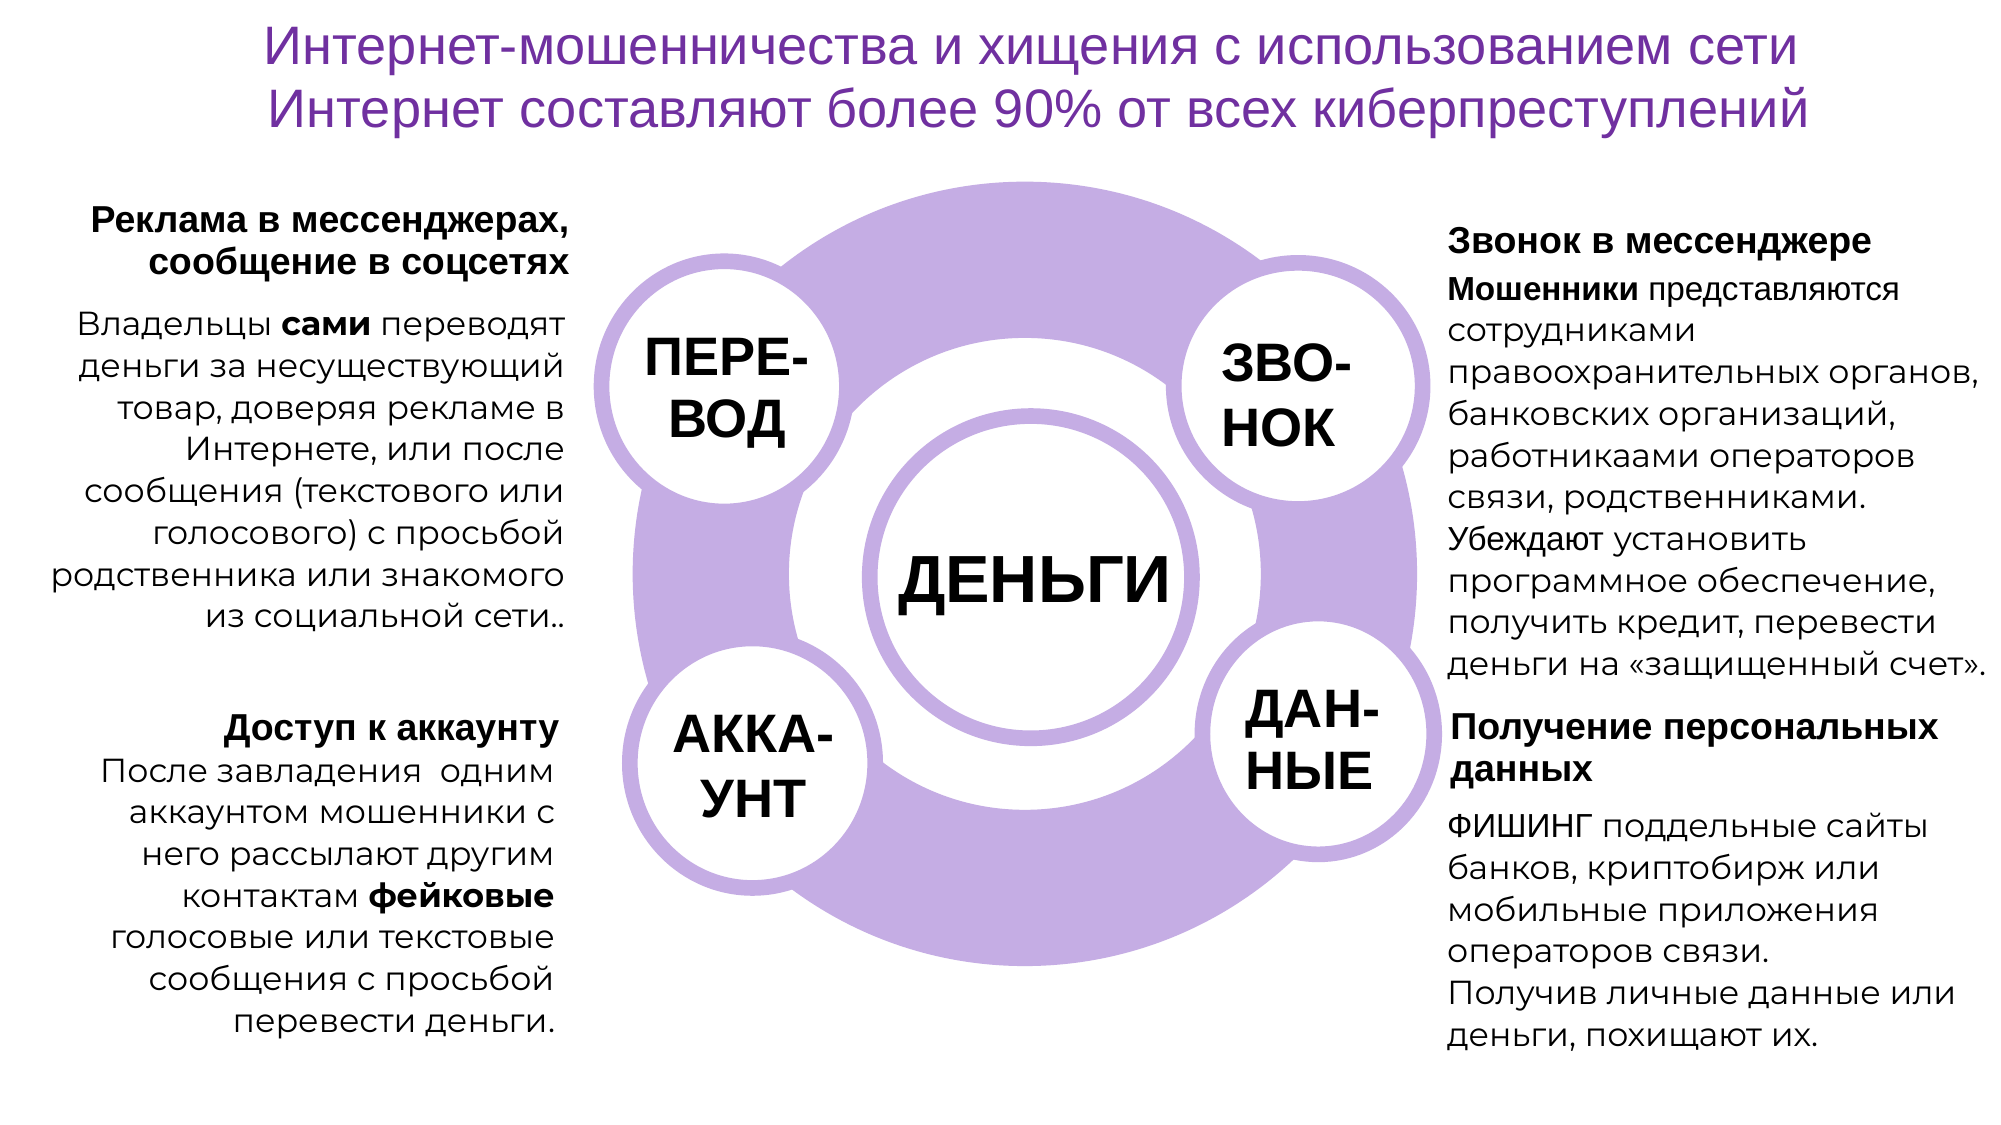

Интернет-мошенничества и хищения с использованием сети
Интернет составляют более 90% от всех киберпреступлений
Звонок в мессенджере
Мошенники представляются сотрудниками правоохранительных органов, банковских организаций, работникаами операторов связи, родственниками.
Убеждают установить программное обеспечение,  получить кредит, перевести деньги на «защищенный счет».
Реклама в мессенджерах,
сообщение в соцсетях
После завладения  одним аккаунтом мошенники с него рассылают другим контактам фейковые голосовые или текстовые сообщения с просьбой перевести деньги.

ДЕНЬГИ

ПЕРЕ-
ВОД
Владельцы сами переводят деньги за несуществующий товар, доверяя рекламе в Интернете, или после сообщения (текстового или голосового) с просьбой родственника или знакомого из социальной сети..
ЗВО-
НОК

ДАН-
НЫЕ

Доступ к аккаунту
АККА-
УНТ
Получение персональных данных
ФИШИНГ поддельные сайты банков, криптобирж или мобильные приложения операторов связи.
Получив личные данные или деньги, похищают их.
Telegram-канал “Цифровая грамотность”
@cifgram